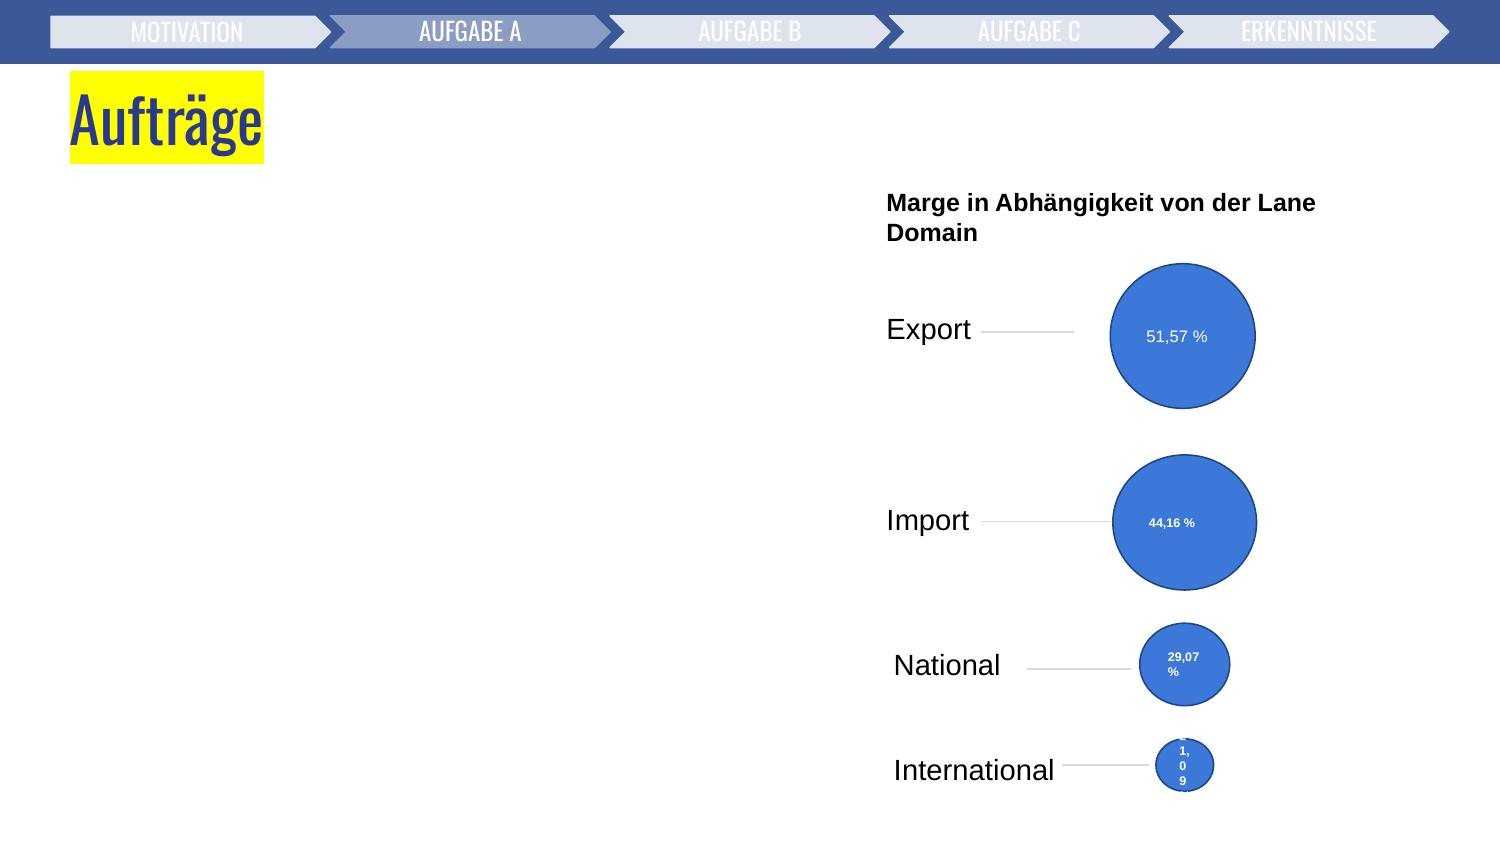

AUFGABE A
AUFGABE B
ERKENNTNISSE
AUFGABE C
MOTIVATION
# Aufträge
Marge in Abhängigkeit von der Lane Domain
51,57 %
Export
44,16 %
Import
29,07 %
National
21,09 %
International